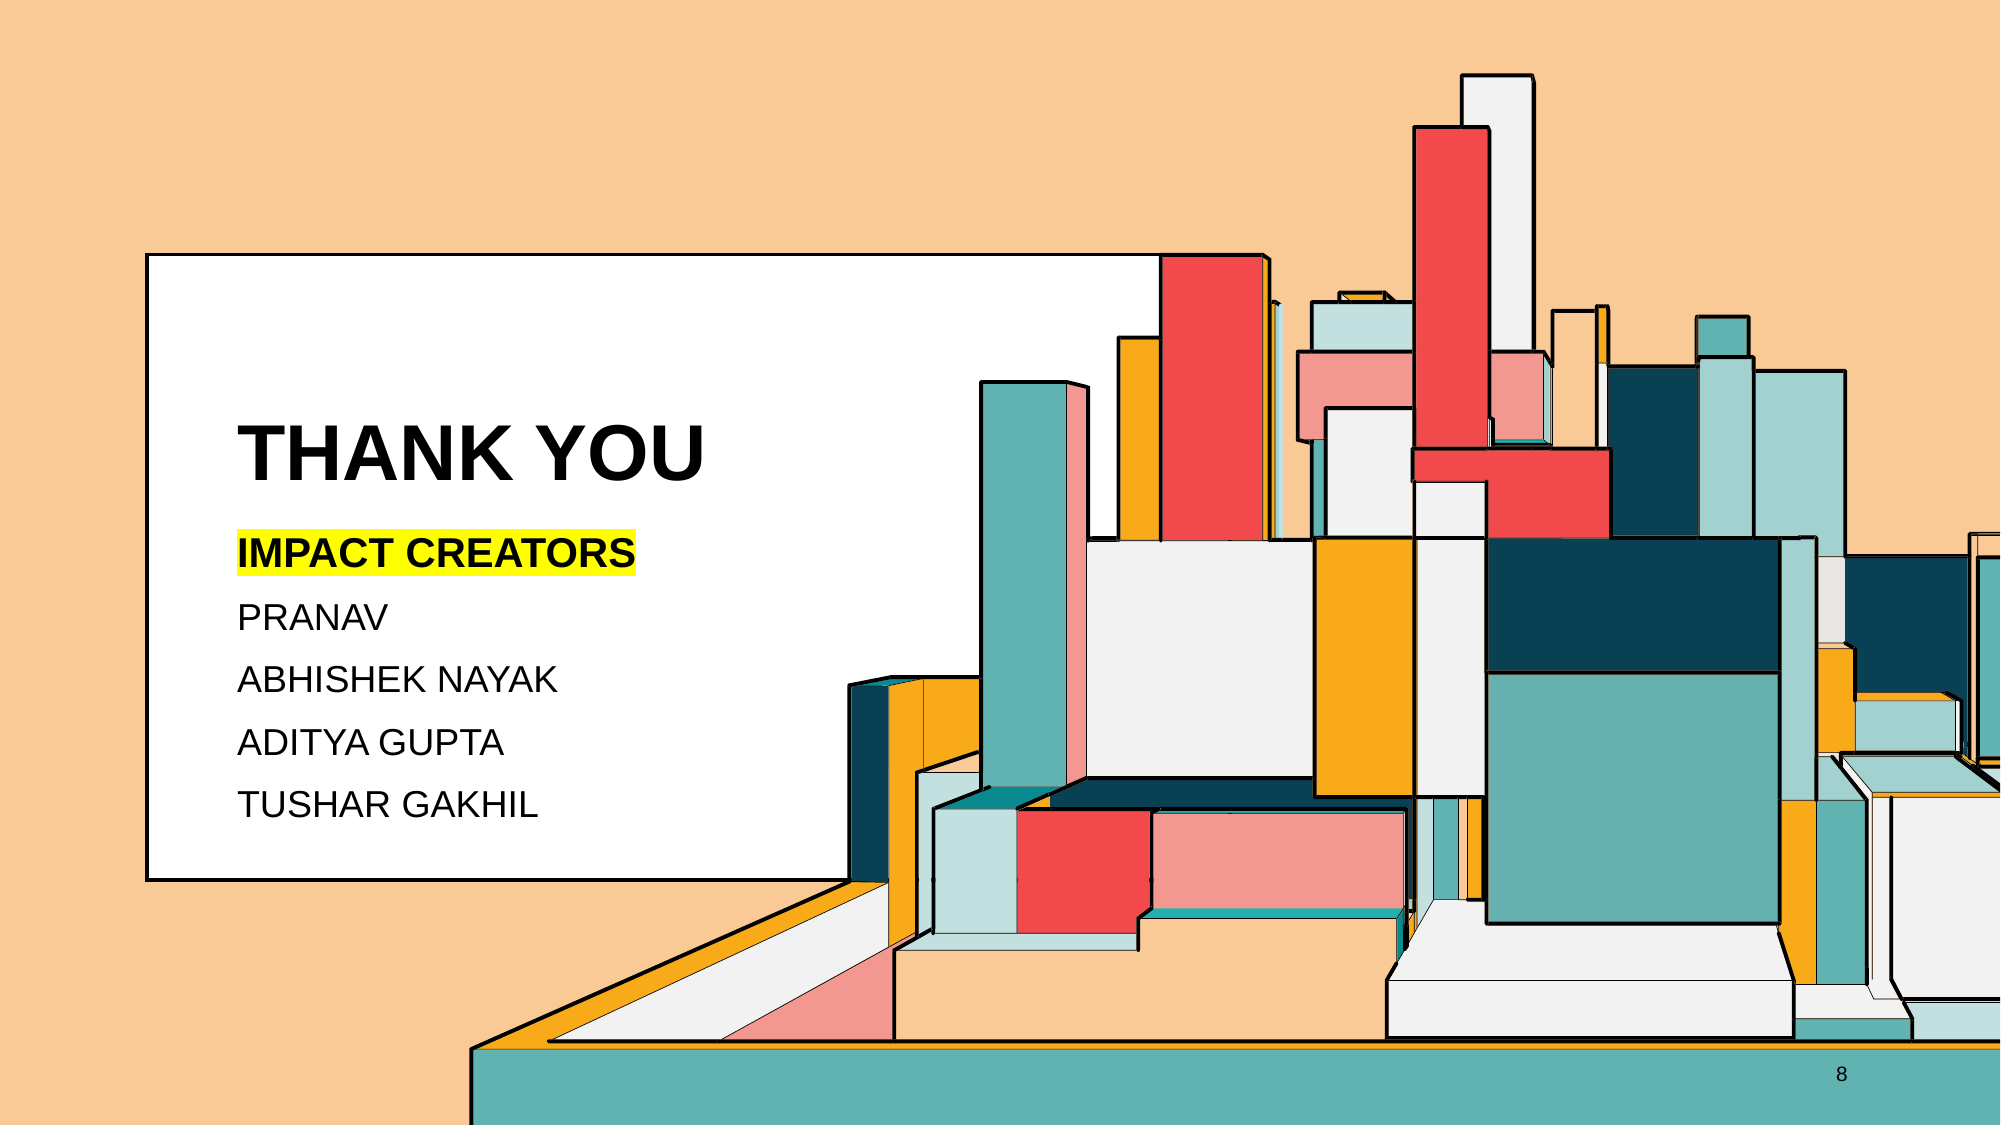

# THANK YOU
IMPACT CREATORS
PRANAV
ABHISHEK NAYAK
ADITYA GUPTA
TUSHAR GAKHIL

8